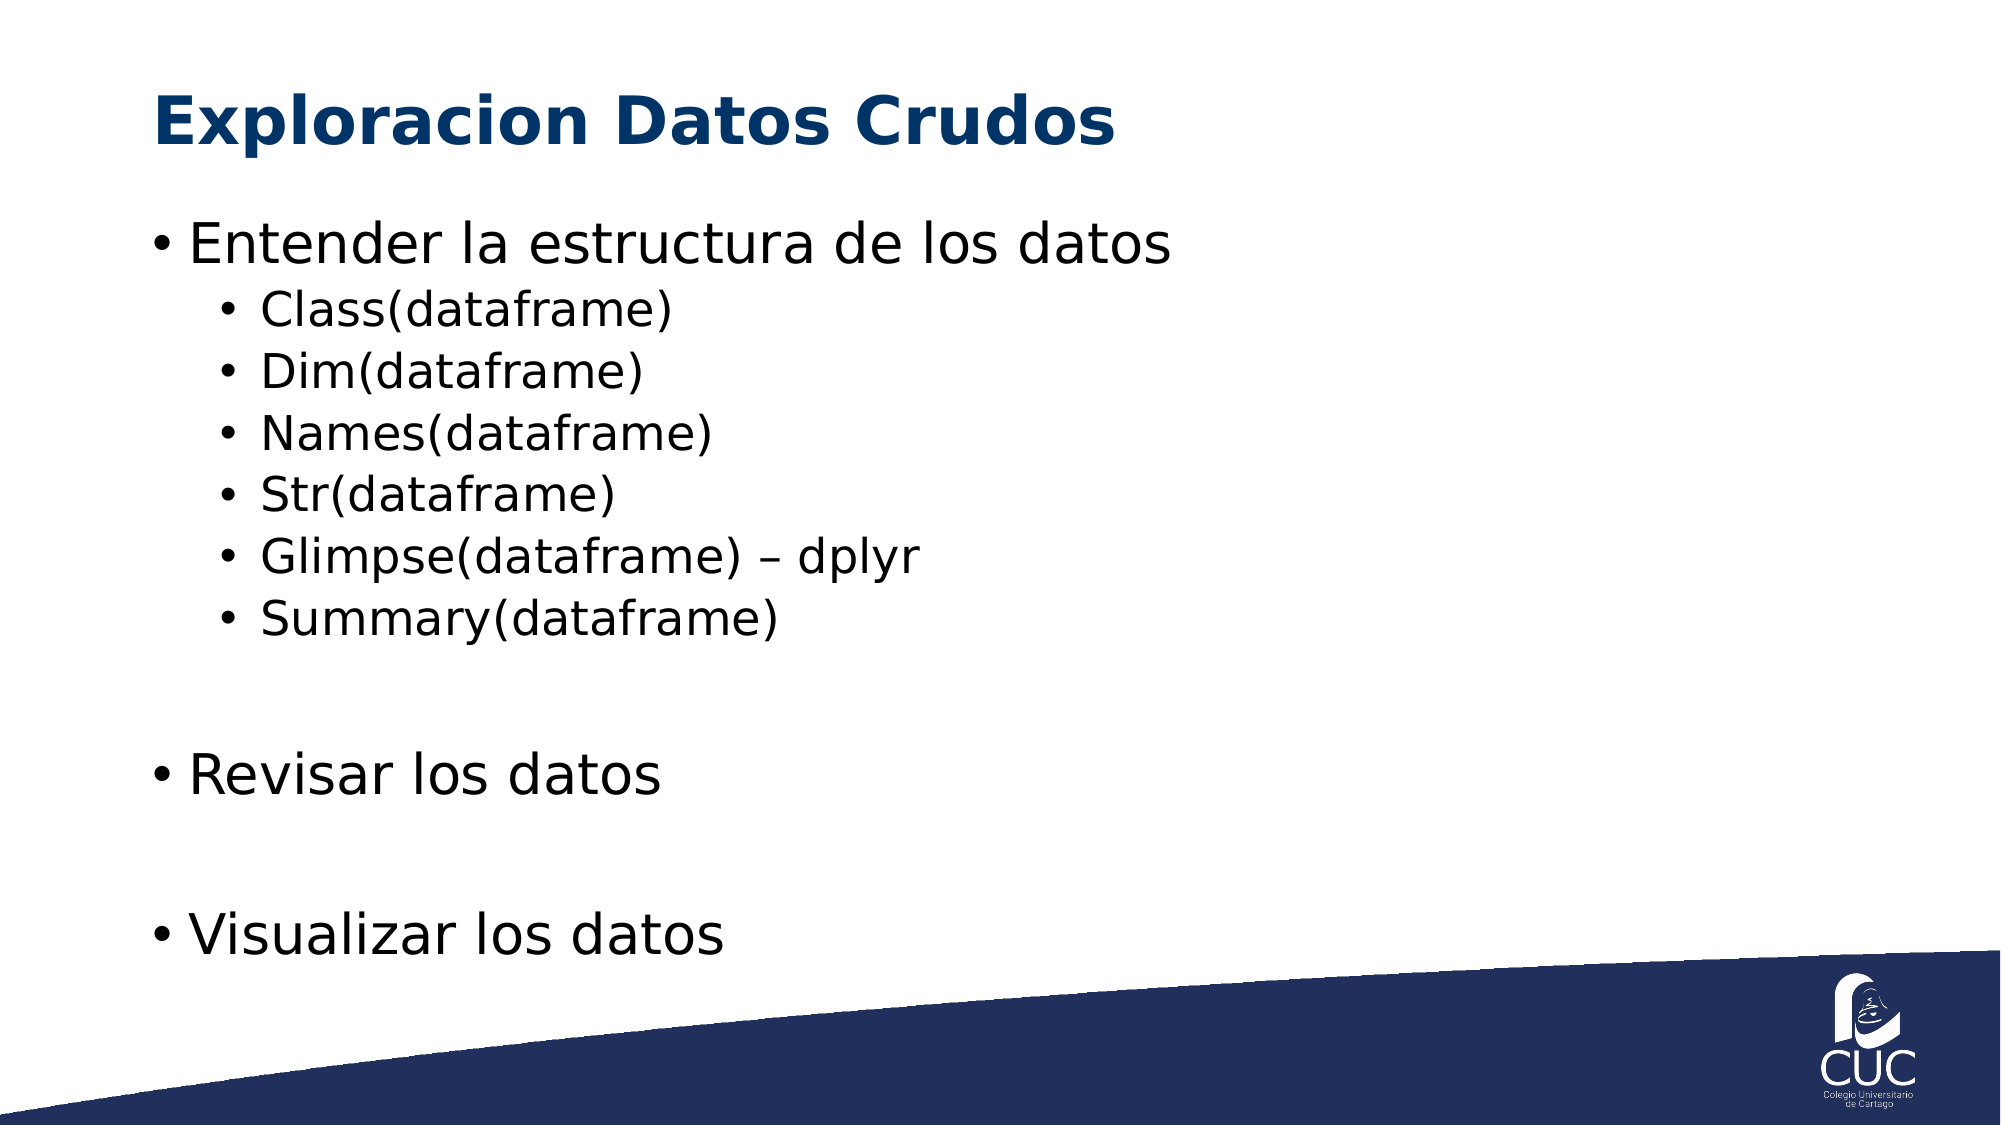

# Exploracion Datos Crudos
Entender la estructura de los datos
Class(dataframe)
Dim(dataframe)
Names(dataframe)
Str(dataframe)
Glimpse(dataframe) – dplyr
Summary(dataframe)

Revisar los datos

Visualizar los datos